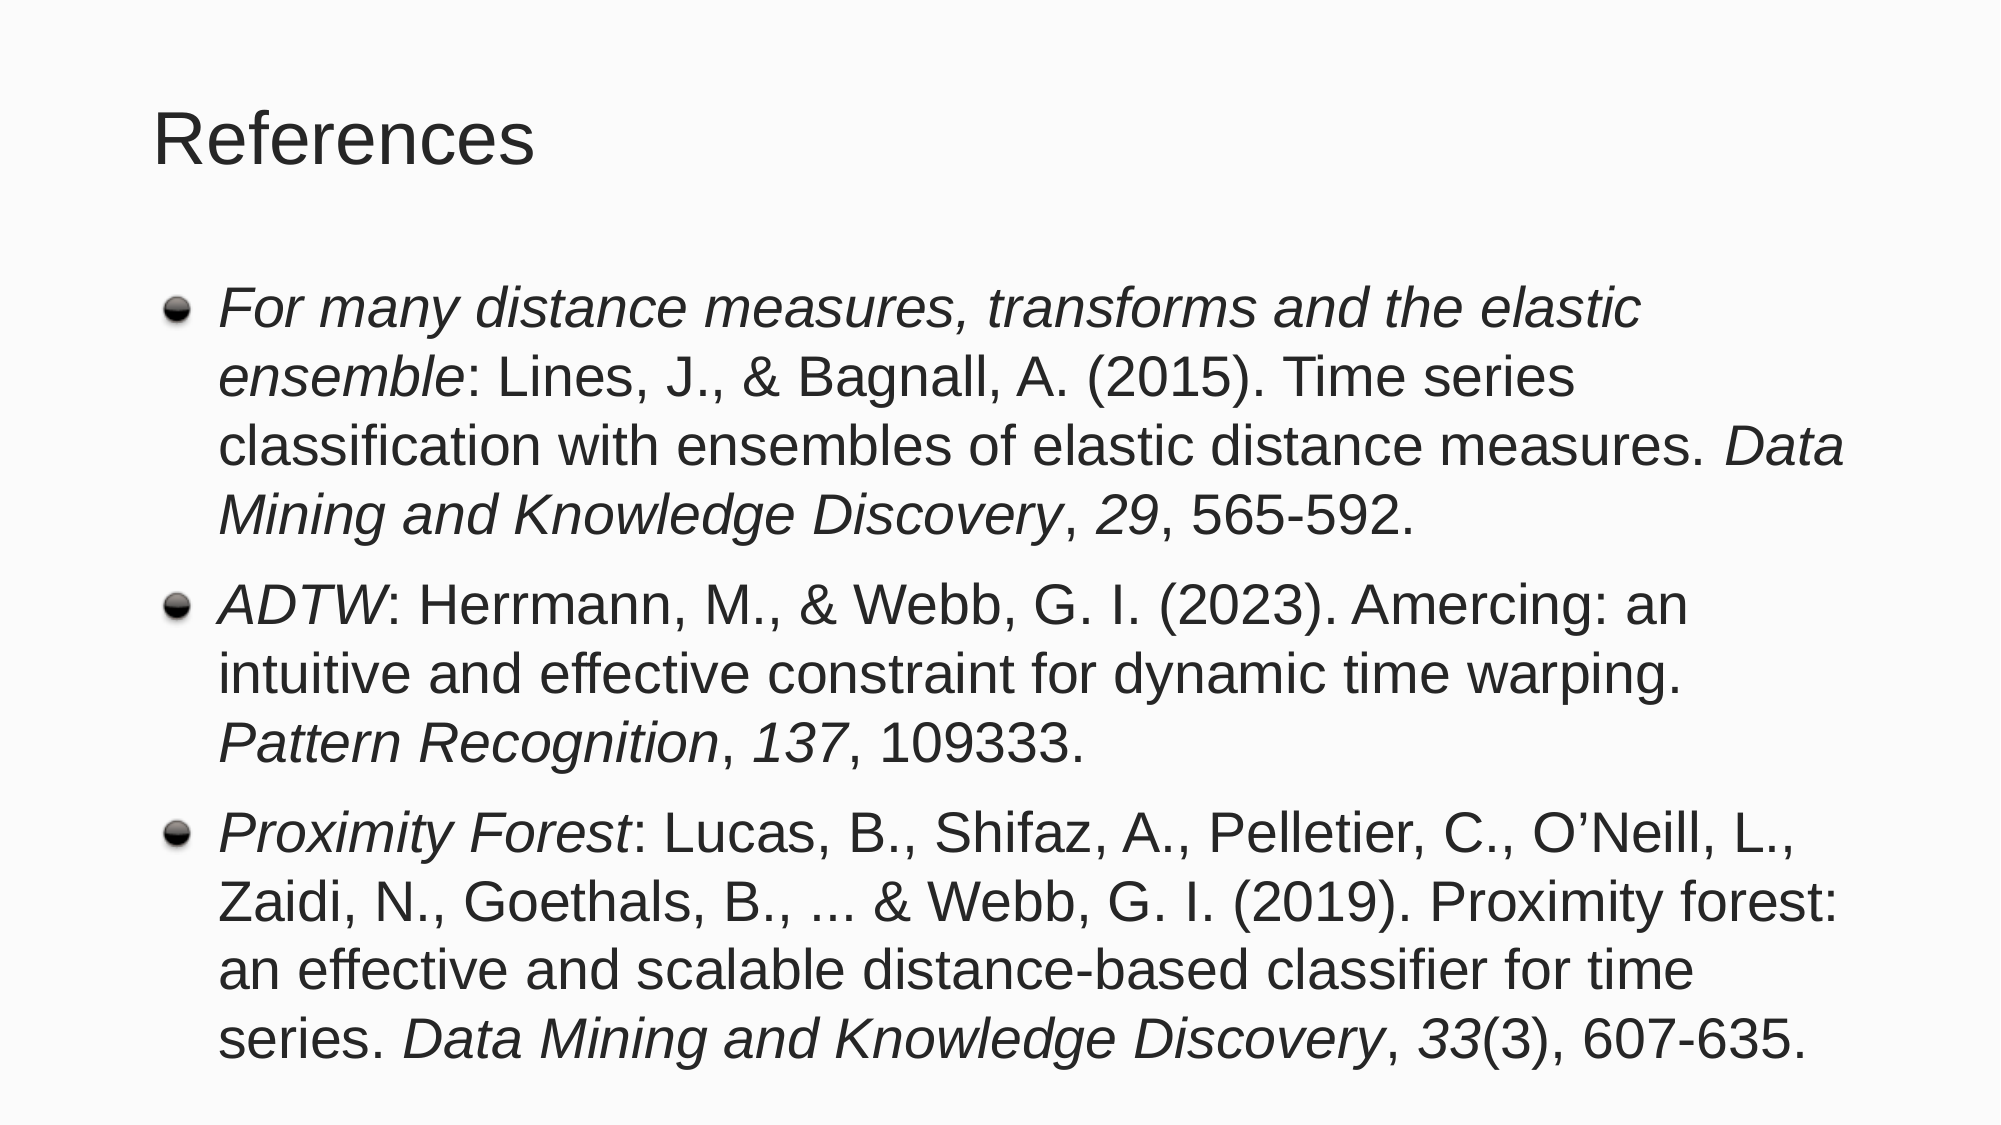

# References
For many distance measures, transforms and the elastic ensemble: Lines, J., & Bagnall, A. (2015). Time series classification with ensembles of elastic distance measures. Data Mining and Knowledge Discovery, 29, 565-592.
ADTW: Herrmann, M., & Webb, G. I. (2023). Amercing: an intuitive and effective constraint for dynamic time warping. Pattern Recognition, 137, 109333.
Proximity Forest: Lucas, B., Shifaz, A., Pelletier, C., O’Neill, L., Zaidi, N., Goethals, B., ... & Webb, G. I. (2019). Proximity forest: an effective and scalable distance-based classifier for time series. Data Mining and Knowledge Discovery, 33(3), 607-635.